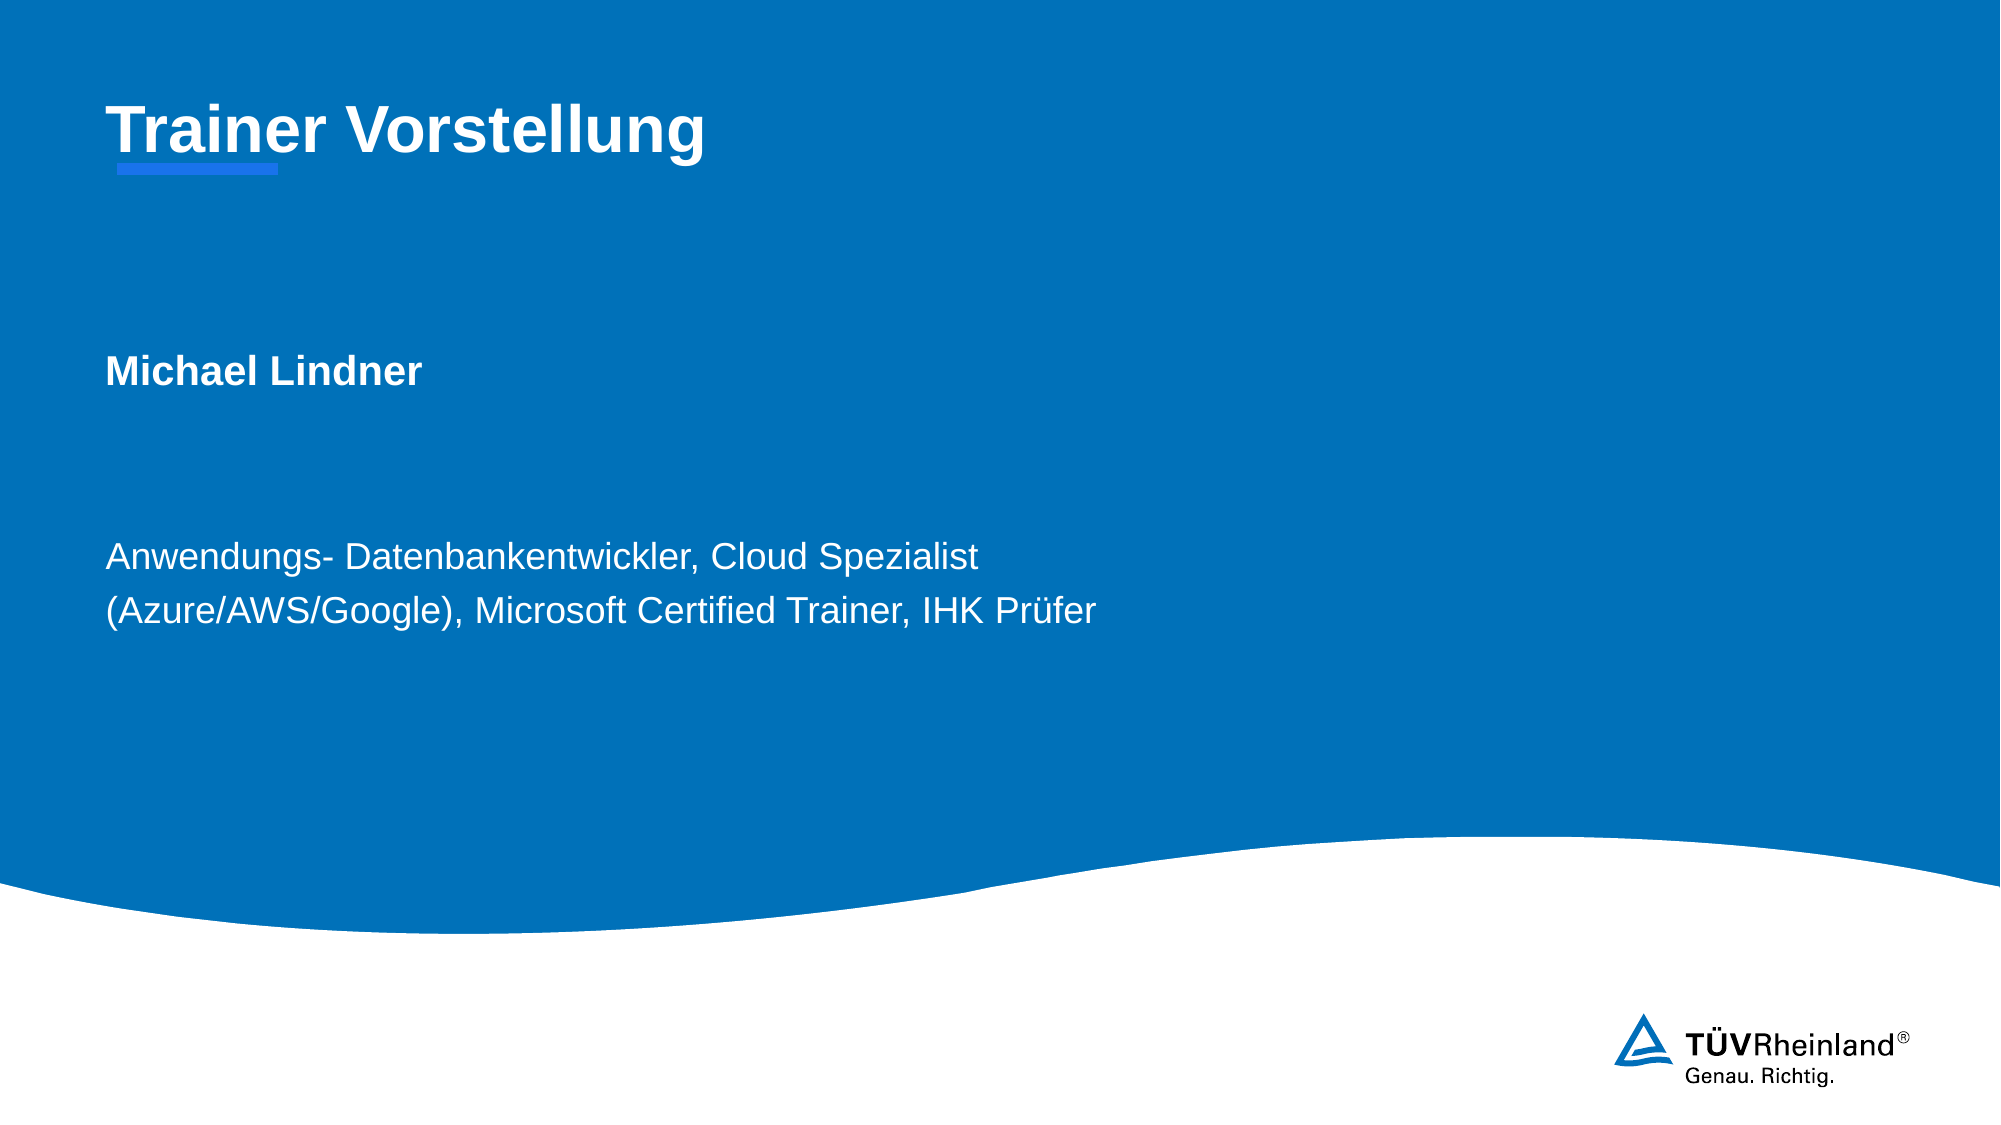

# Trainer Vorstellung
Michael Lindner
Anwendungs- Datenbankentwickler, Cloud Spezialist (Azure/AWS/Google), Microsoft Certified Trainer, IHK Prüfer